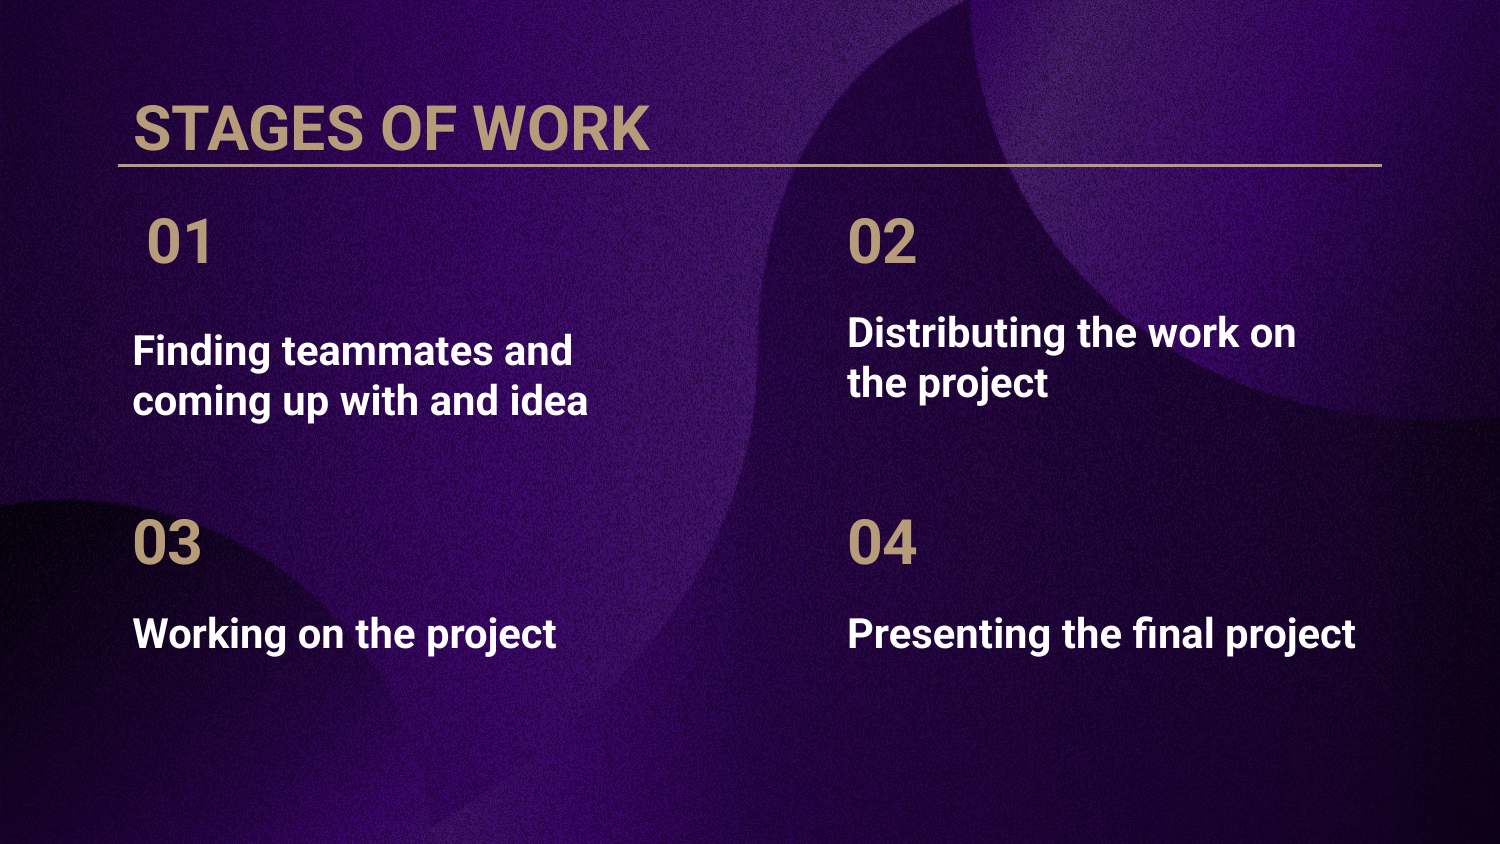

STAGES OF WORK
02
# 01
Distributing the work on the project
Finding teammates and coming up with and idea
03
04
Working on the project
Presenting the final project